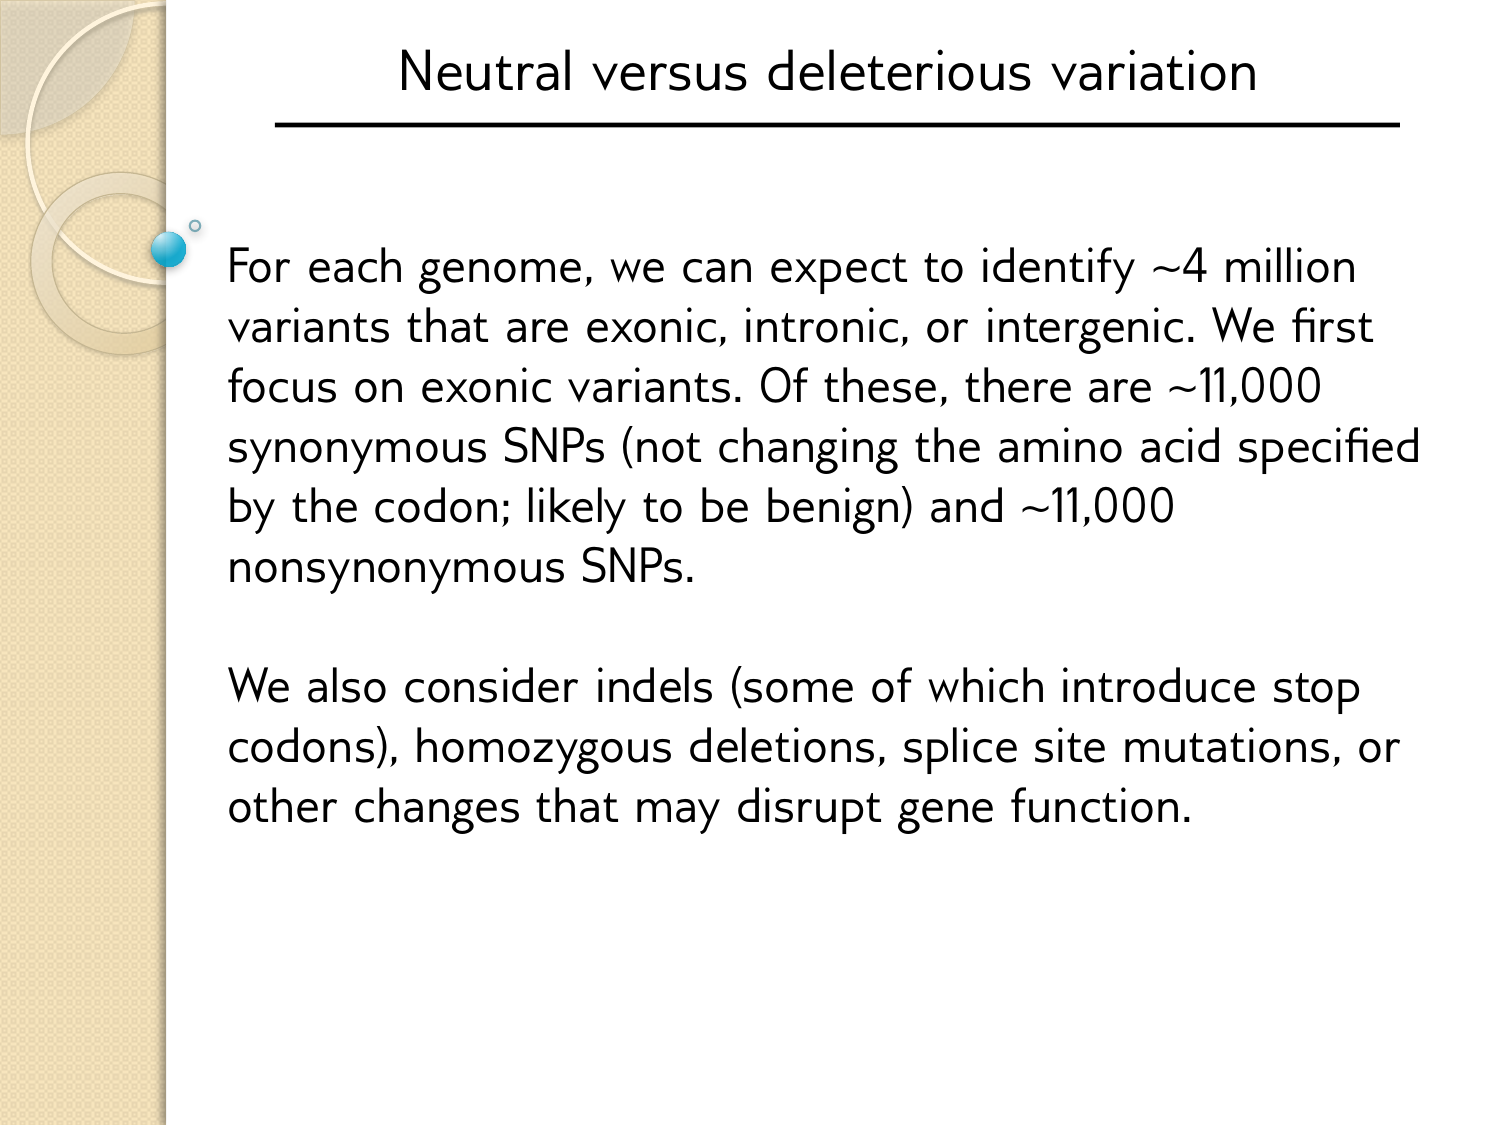

Neutral versus deleterious variation

For each genome, we can expect to identify ~4 million variants that are exonic, intronic, or intergenic. We first focus on exonic variants. Of these, there are ~11,000 synonymous SNPs (not changing the amino acid specified by the codon; likely to be benign) and ~11,000 nonsynonymous SNPs.

We also consider indels (some of which introduce stop codons), homozygous deletions, splice site mutations, or other changes that may disrupt gene function.